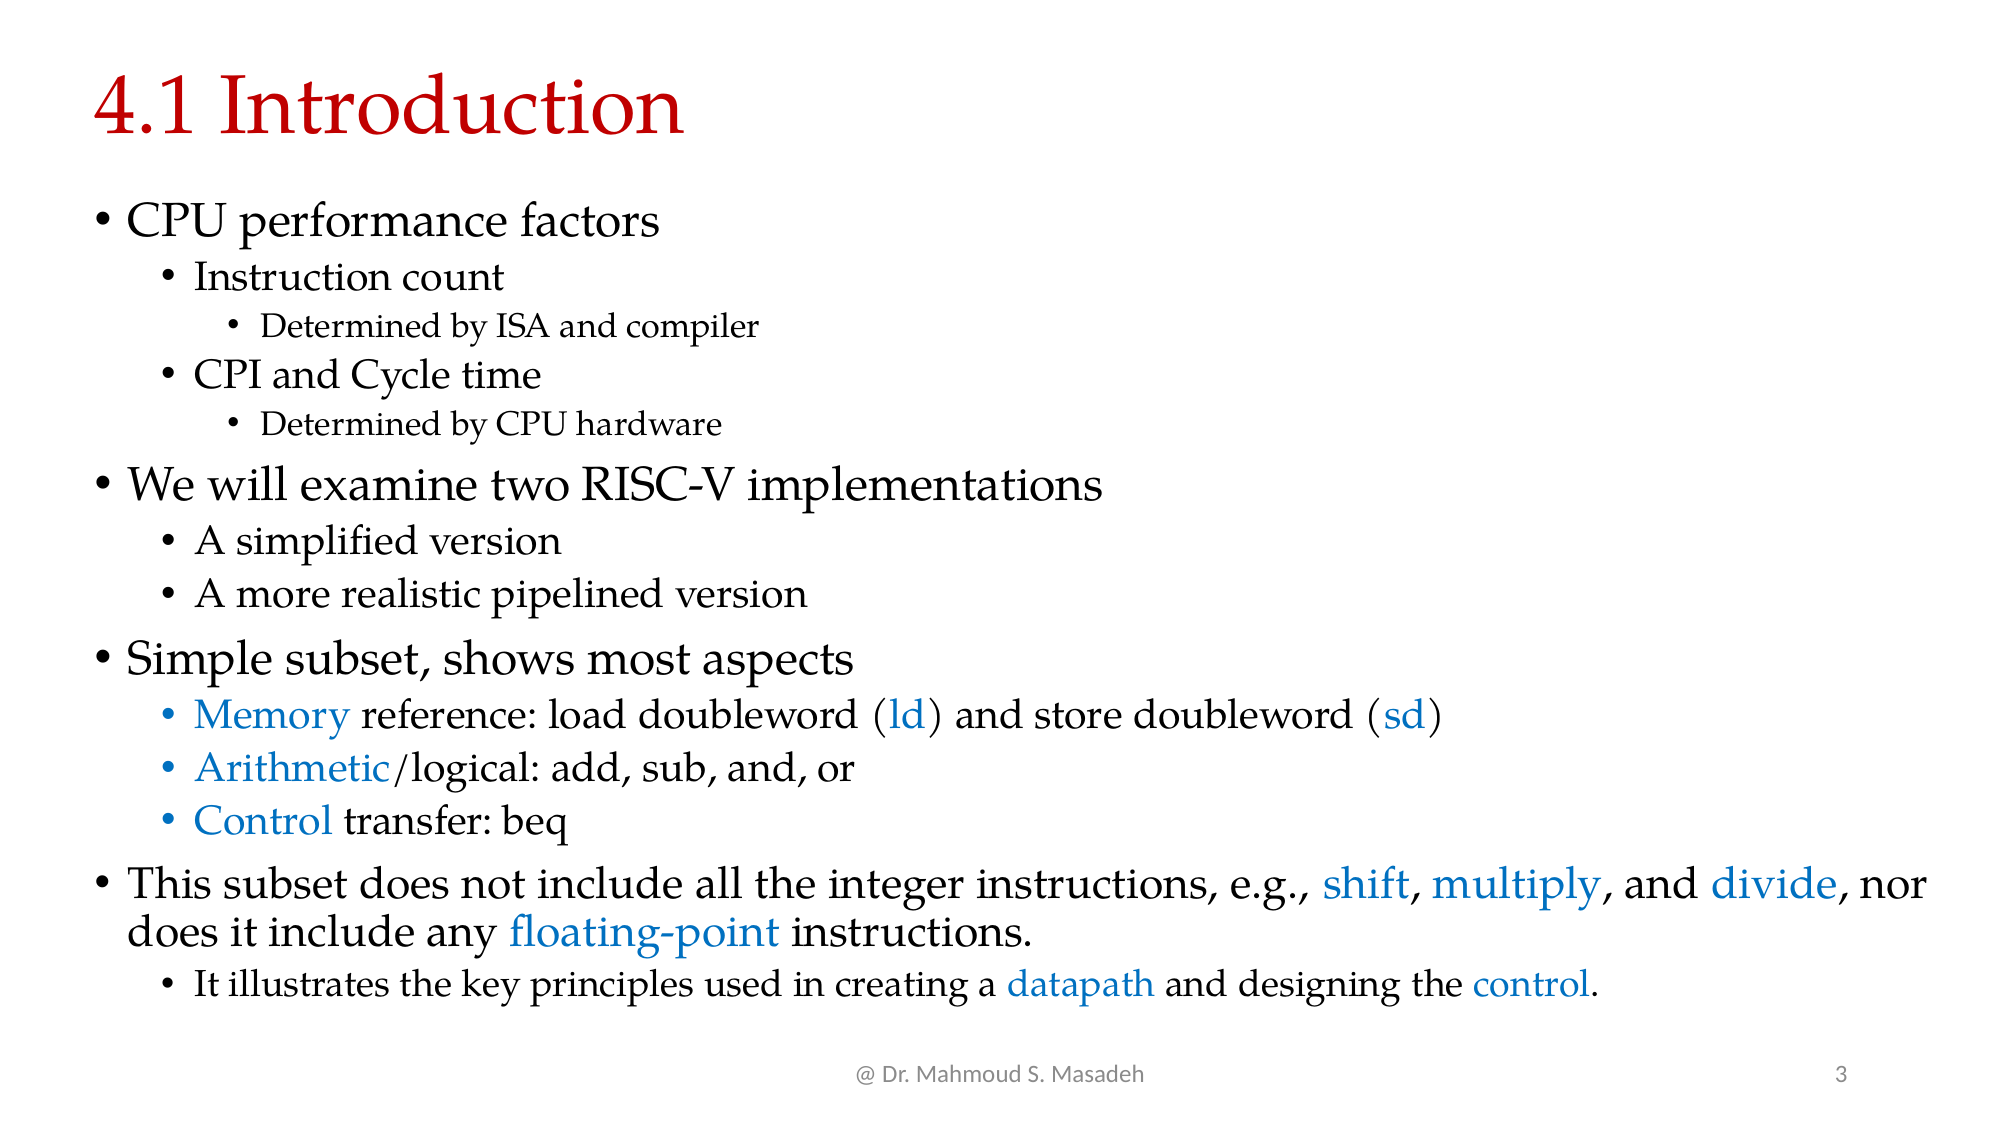

# 4.1 Introduction
CPU performance factors
Instruction count
Determined by ISA and compiler
CPI and Cycle time
Determined by CPU hardware
We will examine two RISC-V implementations
A simplified version
A more realistic pipelined version
Simple subset, shows most aspects
Memory reference: load doubleword (ld) and store doubleword (sd)
Arithmetic/logical: add, sub, and, or
Control transfer: beq
This subset does not include all the integer instructions, e.g., shift, multiply, and divide, nor does it include any floating-point instructions.
It illustrates the key principles used in creating a datapath and designing the control.
@ Dr. Mahmoud S. Masadeh
3